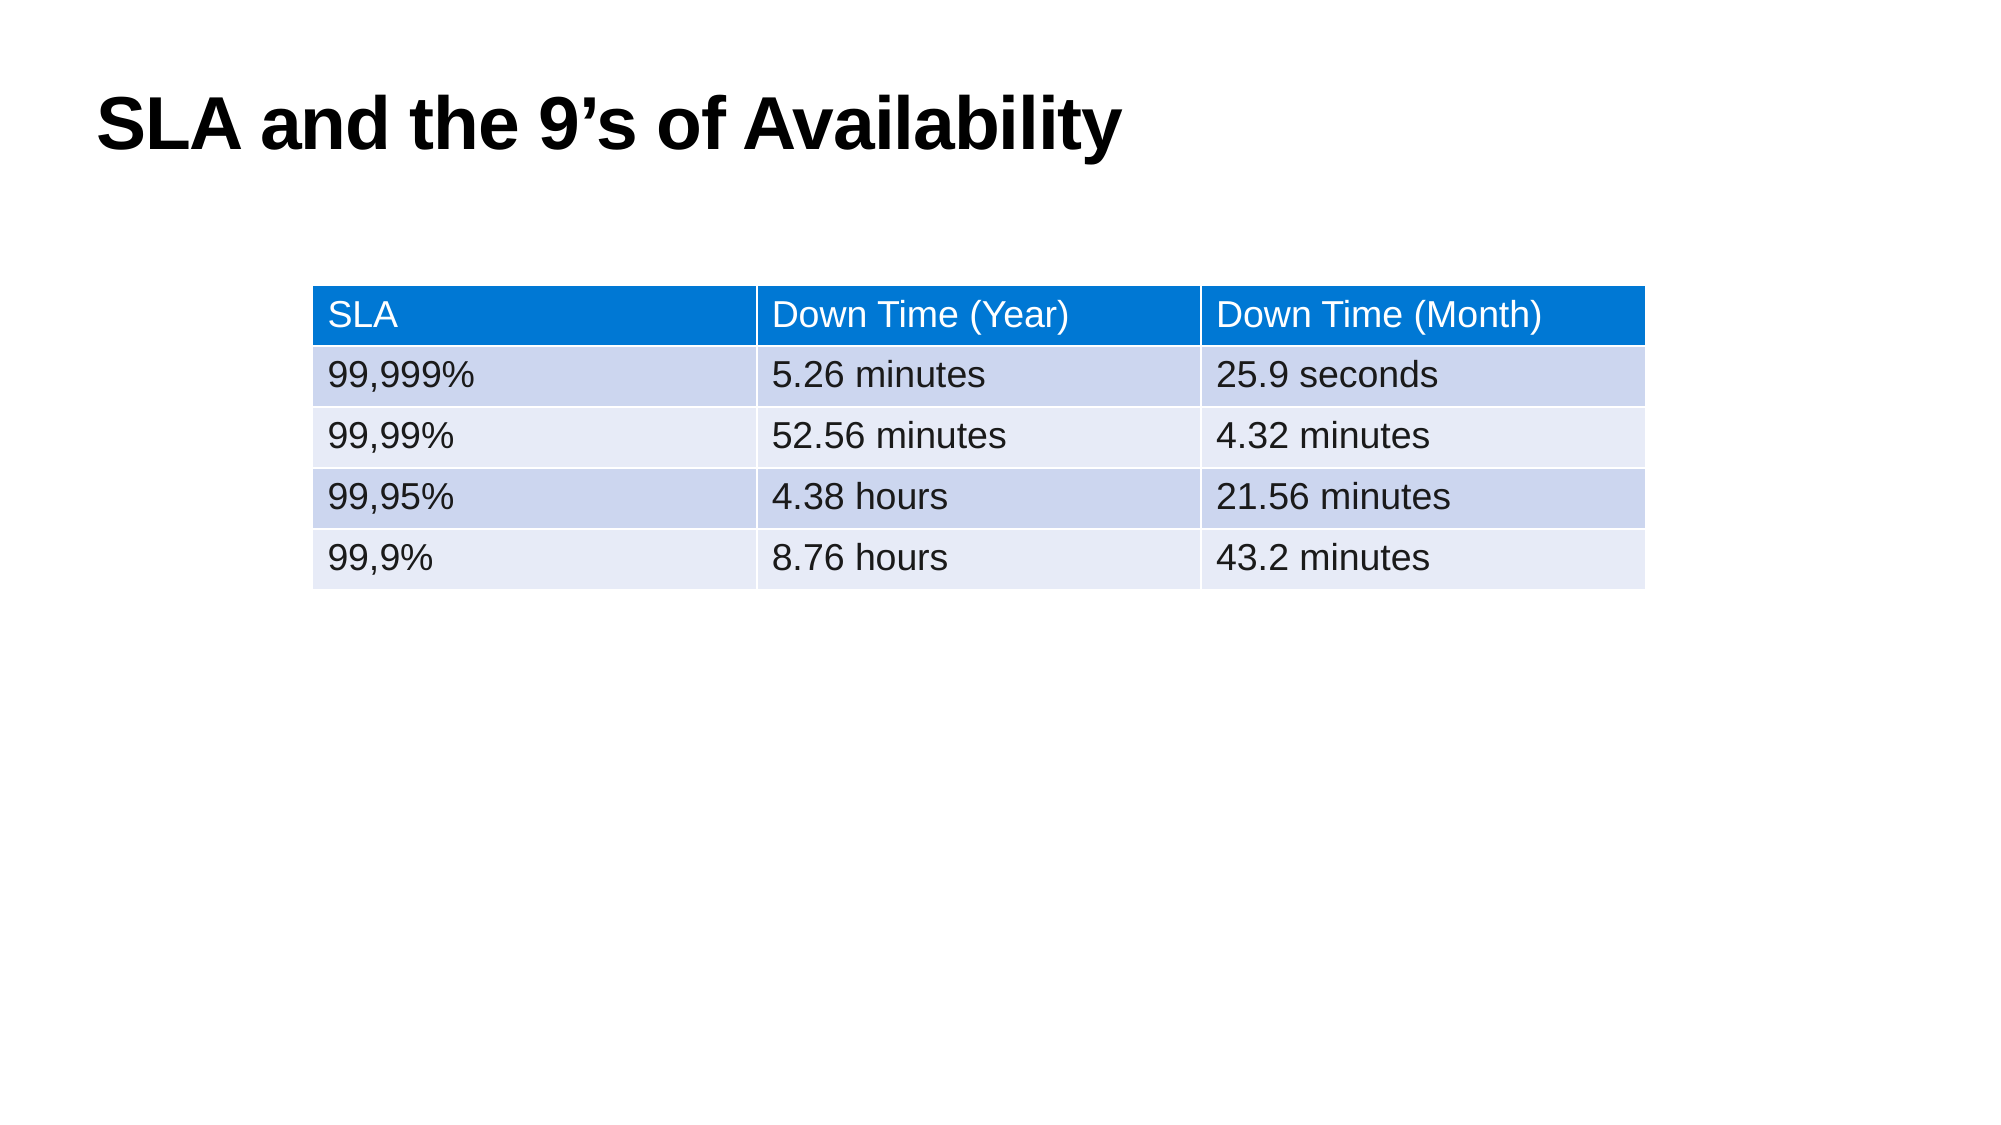

# SLA and the 9’s of Availability
| SLA | Down Time (Year) | Down Time (Month) |
| --- | --- | --- |
| 99,999% | 5.26 minutes | 25.9 seconds |
| 99,99% | 52.56 minutes | 4.32 minutes |
| 99,95% | 4.38 hours | 21.56 minutes |
| 99,9% | 8.76 hours | 43.2 minutes |